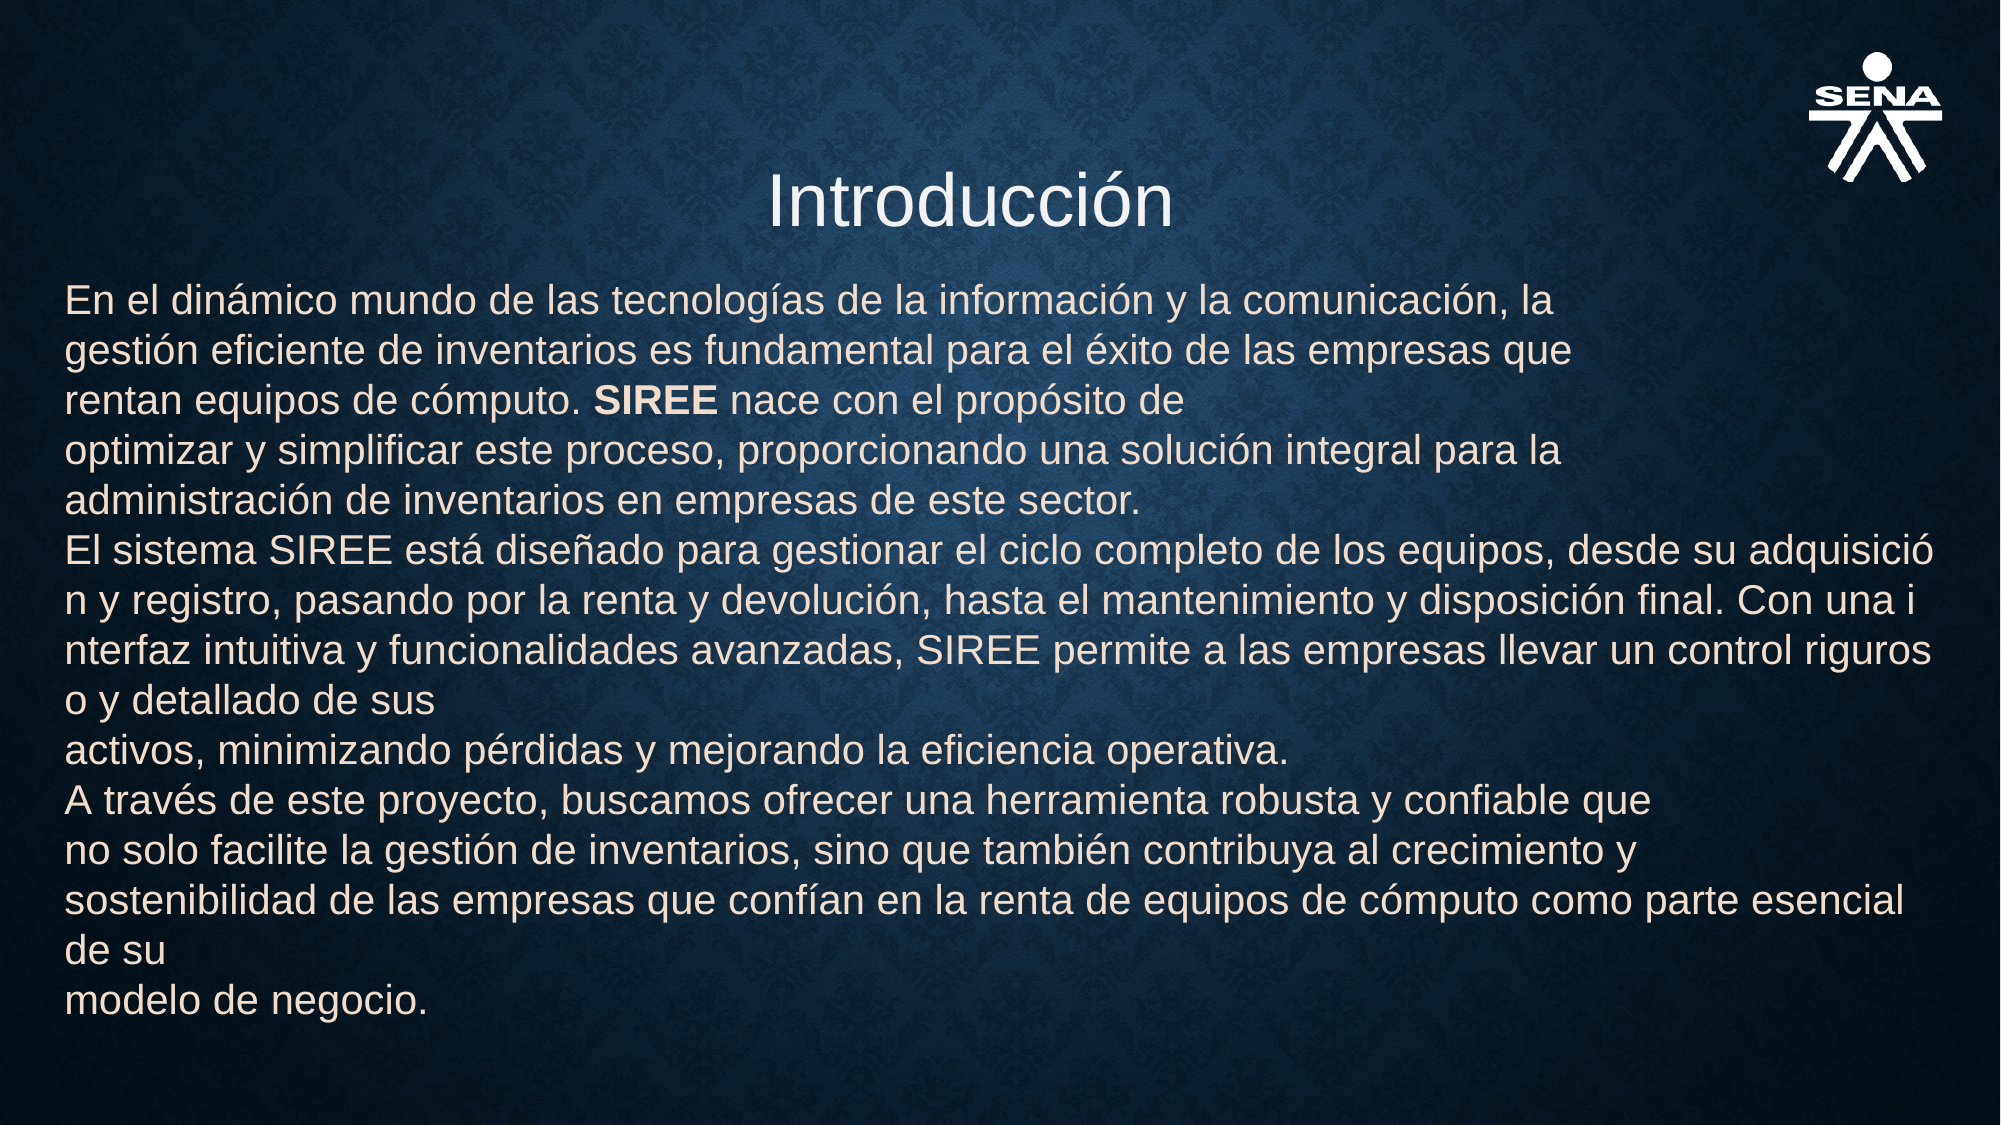

Introducción
En el dinámico mundo de las tecnologías de la información y la comunicación, la
gestión eficiente de inventarios es fundamental para el éxito de las empresas que
rentan equipos de cómputo. SIREE nace con el propósito de
optimizar y simplificar este proceso, proporcionando una solución integral para la
administración de inventarios en empresas de este sector.
El sistema SIREE está diseñado para gestionar el ciclo completo de los equipos, desde su adquisición y registro, pasando por la renta y devolución, hasta el mantenimiento y disposición final. Con una interfaz intuitiva y funcionalidades avanzadas, SIREE permite a las empresas llevar un control riguroso y detallado de sus
activos, minimizando pérdidas y mejorando la eficiencia operativa.
A través de este proyecto, buscamos ofrecer una herramienta robusta y confiable que
no solo facilite la gestión de inventarios, sino que también contribuya al crecimiento y
sostenibilidad de las empresas que confían en la renta de equipos de cómputo como parte esencial de su
modelo de negocio.